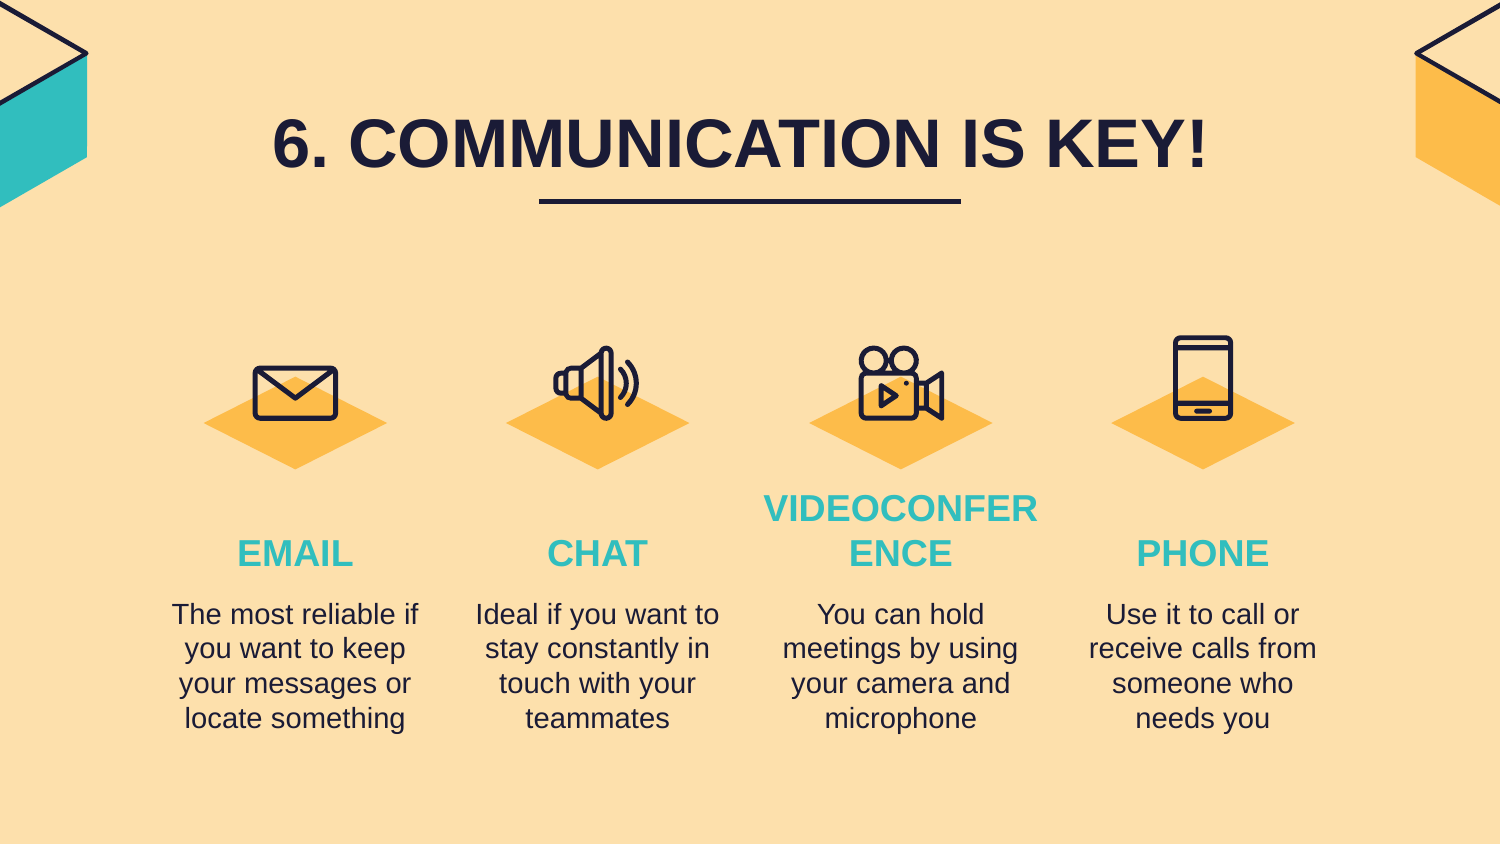

6. COMMUNICATION IS KEY!

# EMAIL
CHAT
VIDEOCONFERENCE
PHONE
The most reliable if you want to keep your messages or locate something
Ideal if you want to stay constantly in touch with your teammates
You can hold meetings by using your camera and microphone
Use it to call or receive calls from someone who needs you